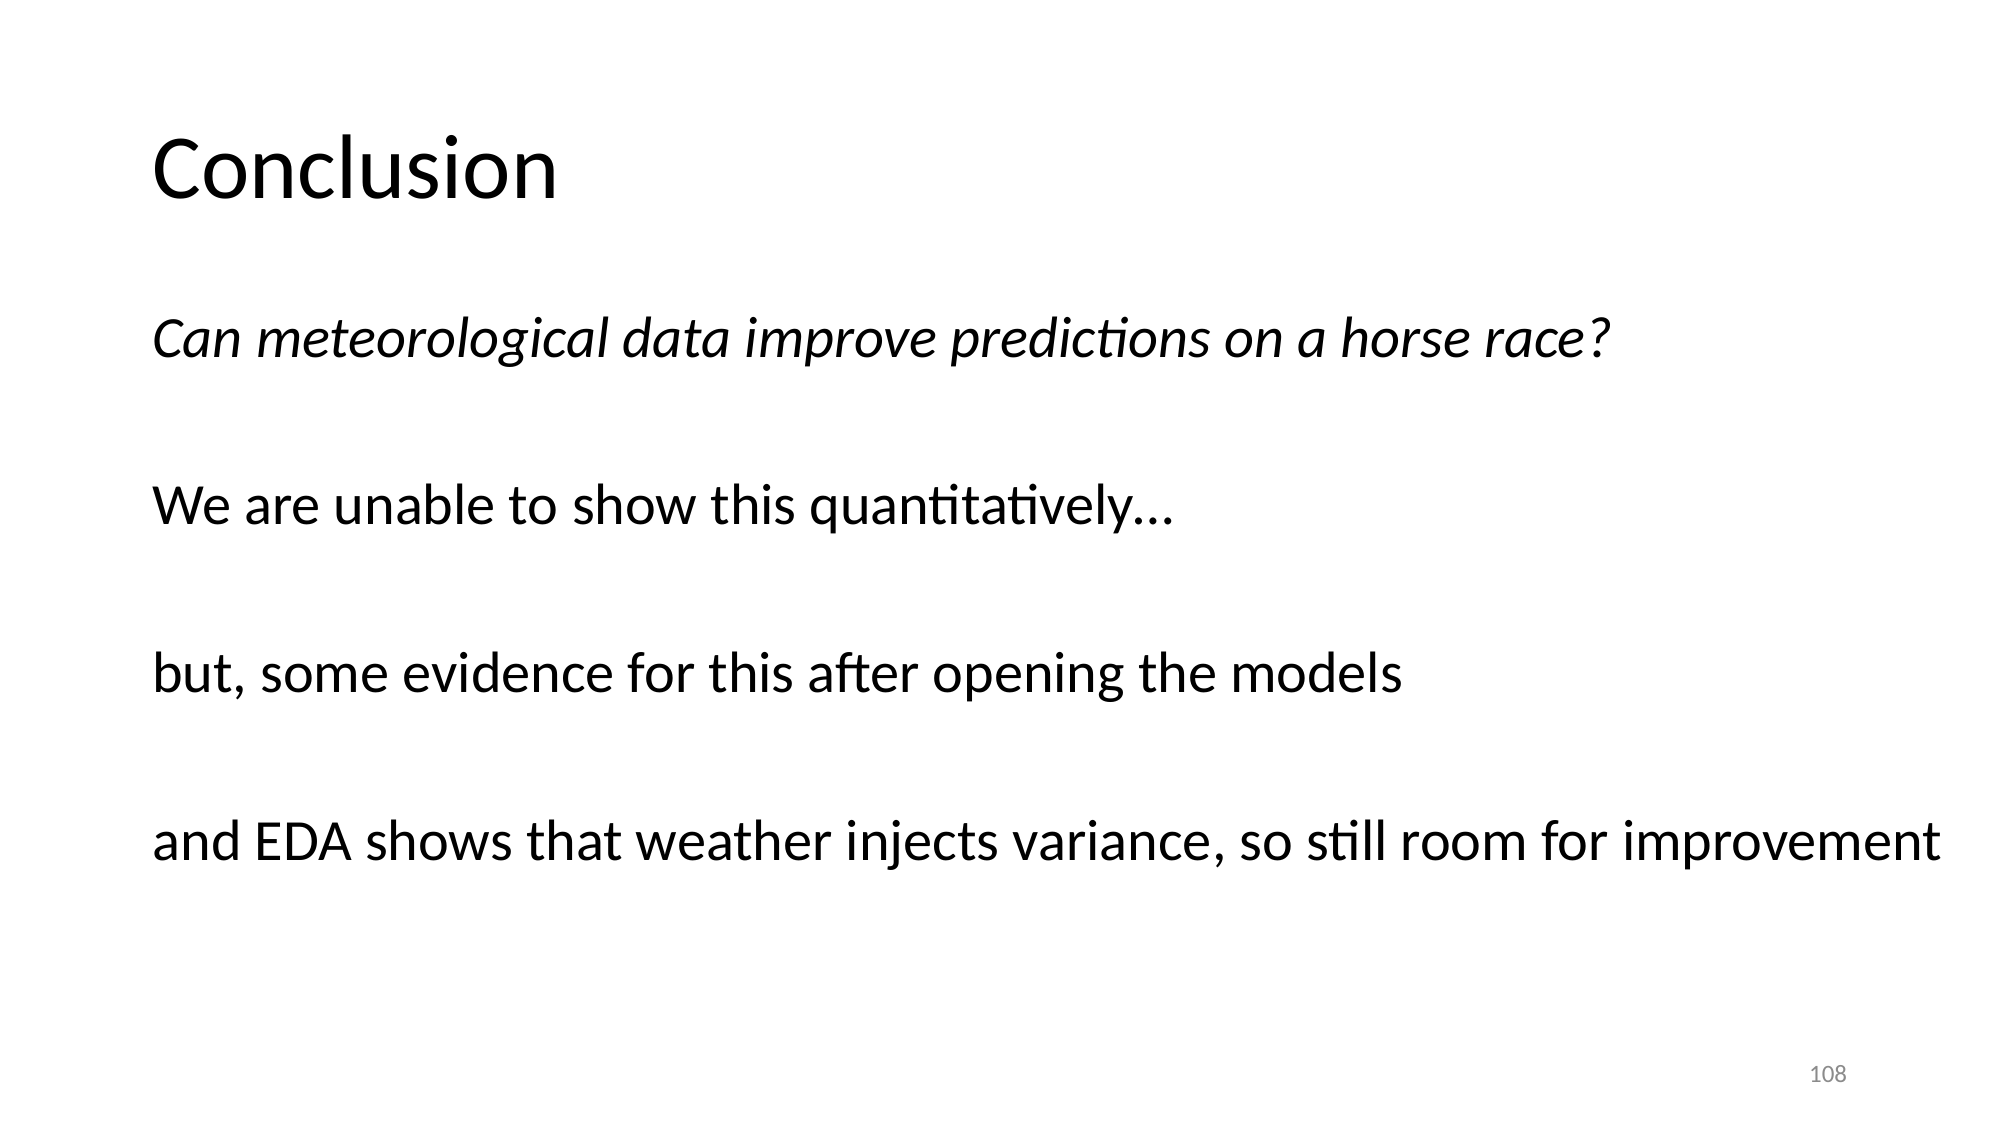

# Conclusion
Can meteorological data improve predictions on a horse race?

We are unable to show this quantitatively…

but, some evidence for this after opening the models

and EDA shows that weather injects variance, so still room for improvement
108